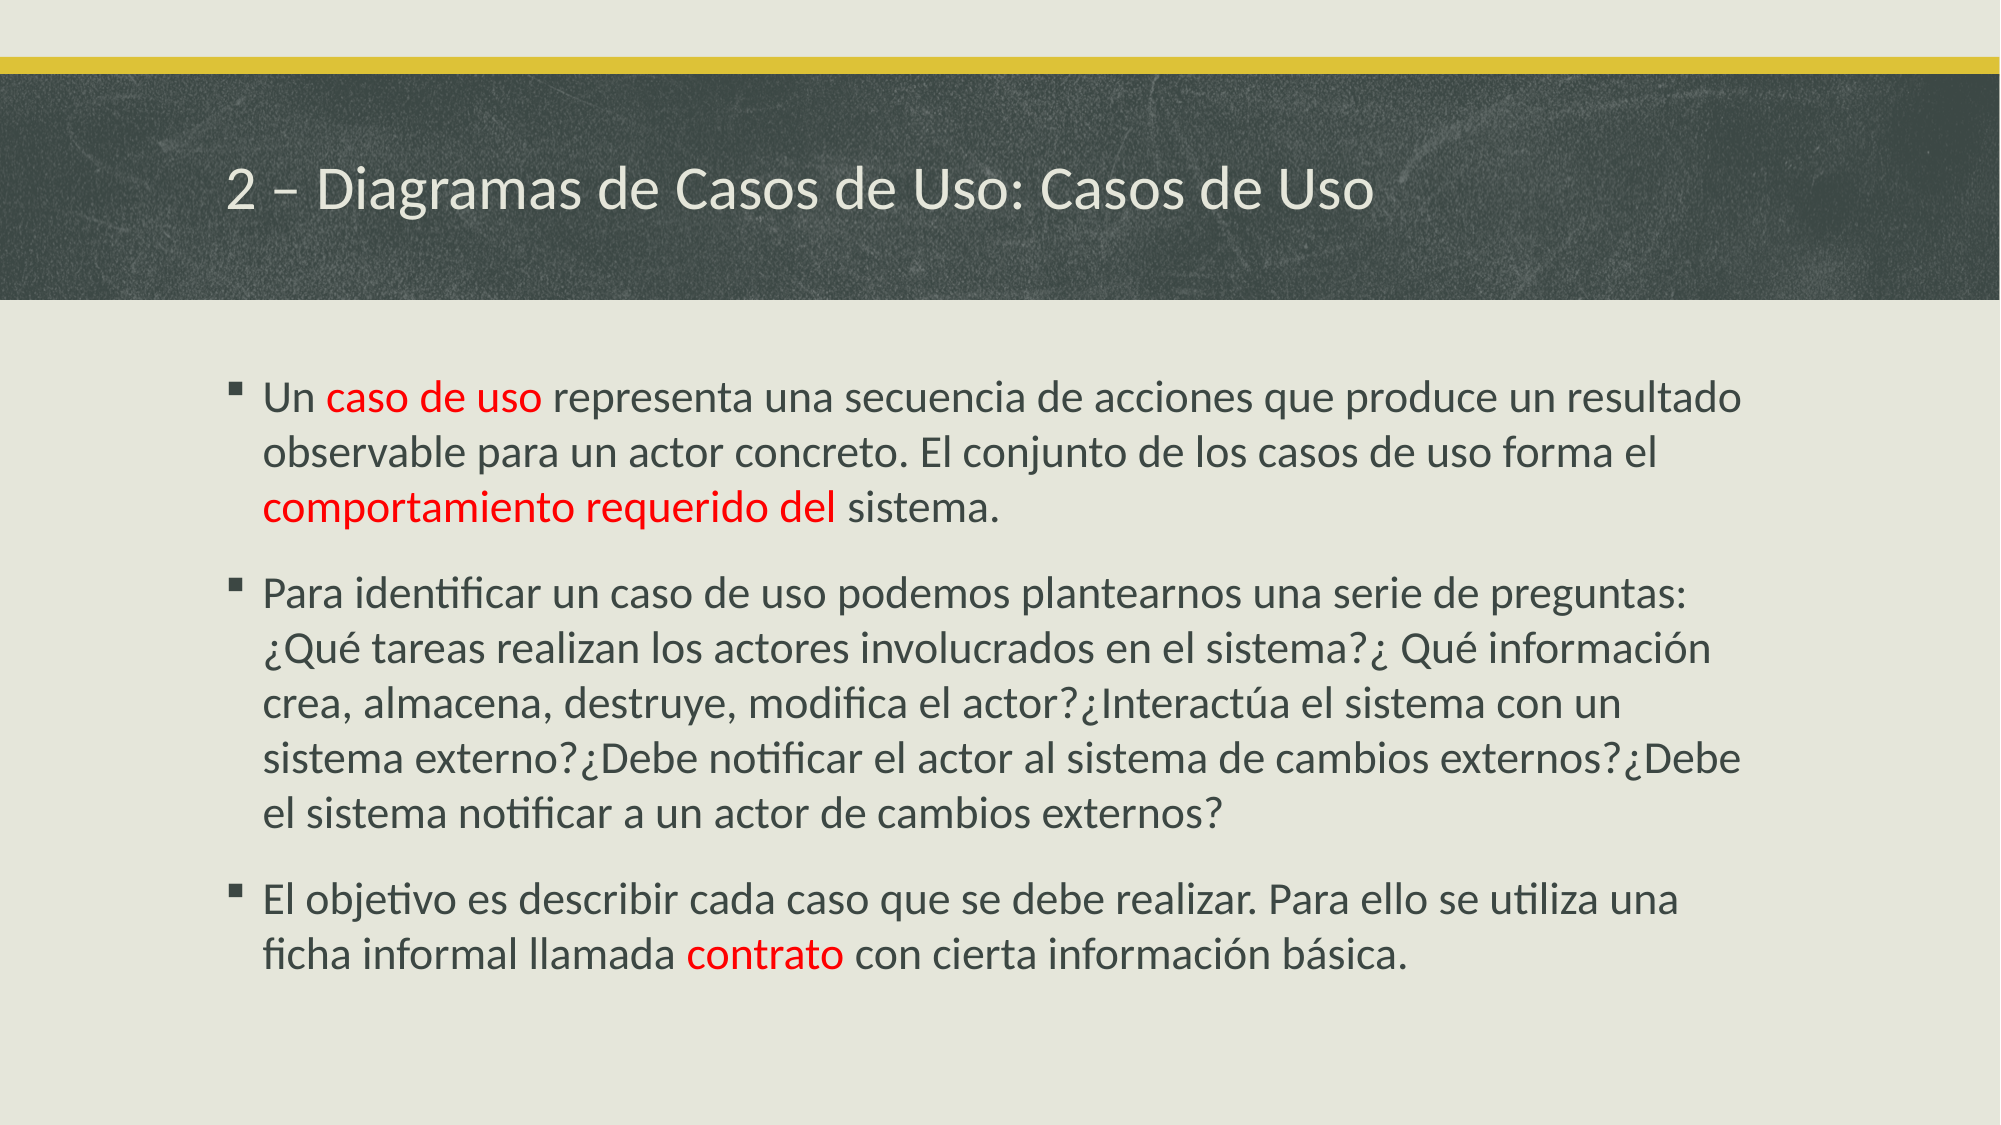

# 2 – Diagramas de Casos de Uso: Casos de Uso
Un caso de uso representa una secuencia de acciones que produce un resultado observable para un actor concreto. El conjunto de los casos de uso forma el comportamiento requerido del sistema.
Para identificar un caso de uso podemos plantearnos una serie de preguntas: ¿Qué tareas realizan los actores involucrados en el sistema?¿ Qué información crea, almacena, destruye, modifica el actor?¿Interactúa el sistema con un sistema externo?¿Debe notificar el actor al sistema de cambios externos?¿Debe el sistema notificar a un actor de cambios externos?
El objetivo es describir cada caso que se debe realizar. Para ello se utiliza una ficha informal llamada contrato con cierta información básica.